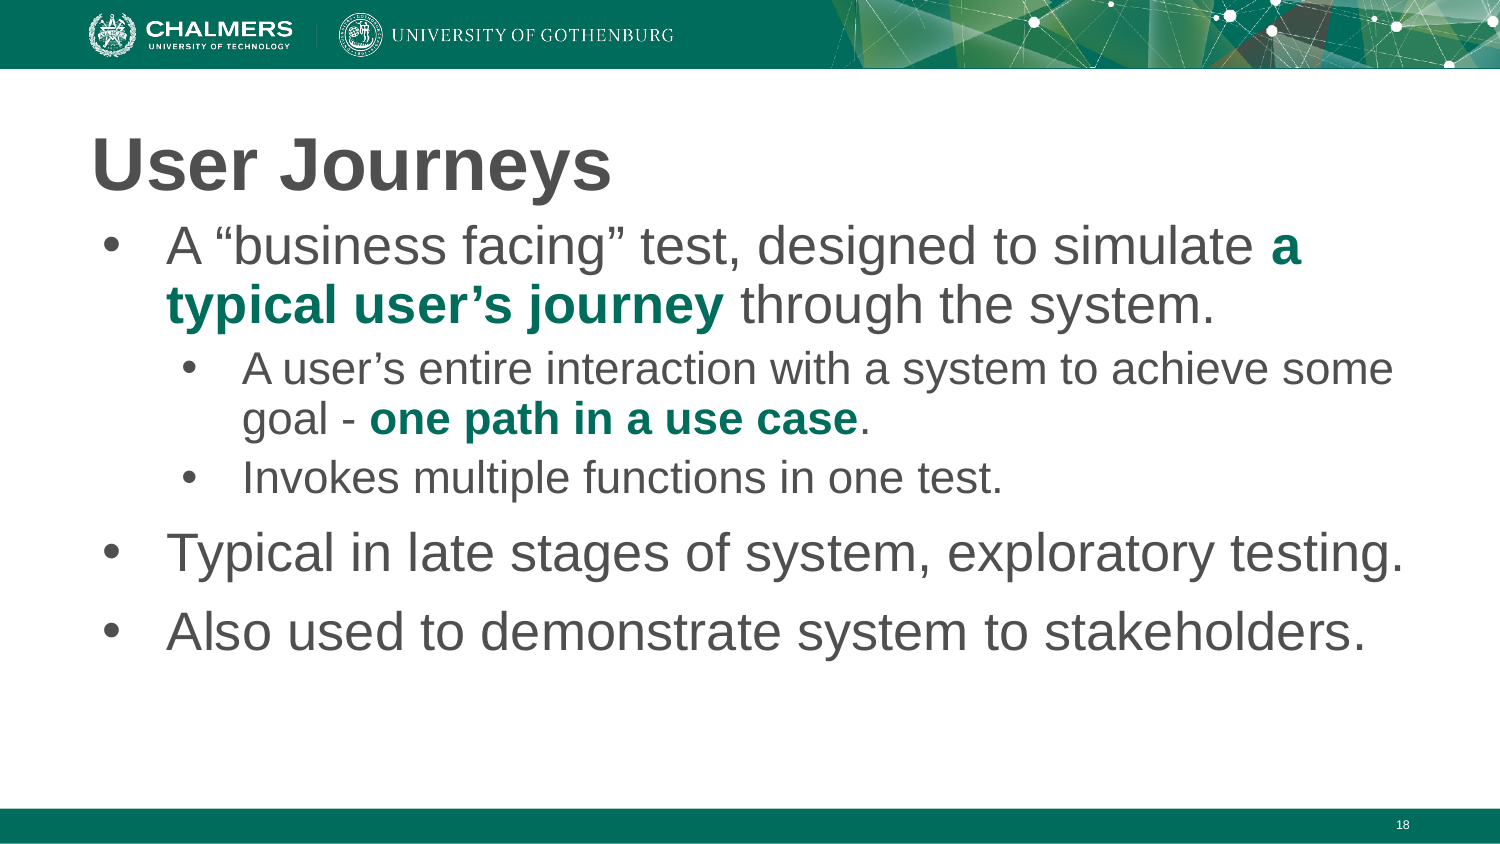

# User Journeys
A “business facing” test, designed to simulate a typical user’s journey through the system.
A user’s entire interaction with a system to achieve some goal - one path in a use case.
Invokes multiple functions in one test.
Typical in late stages of system, exploratory testing.
Also used to demonstrate system to stakeholders.
18